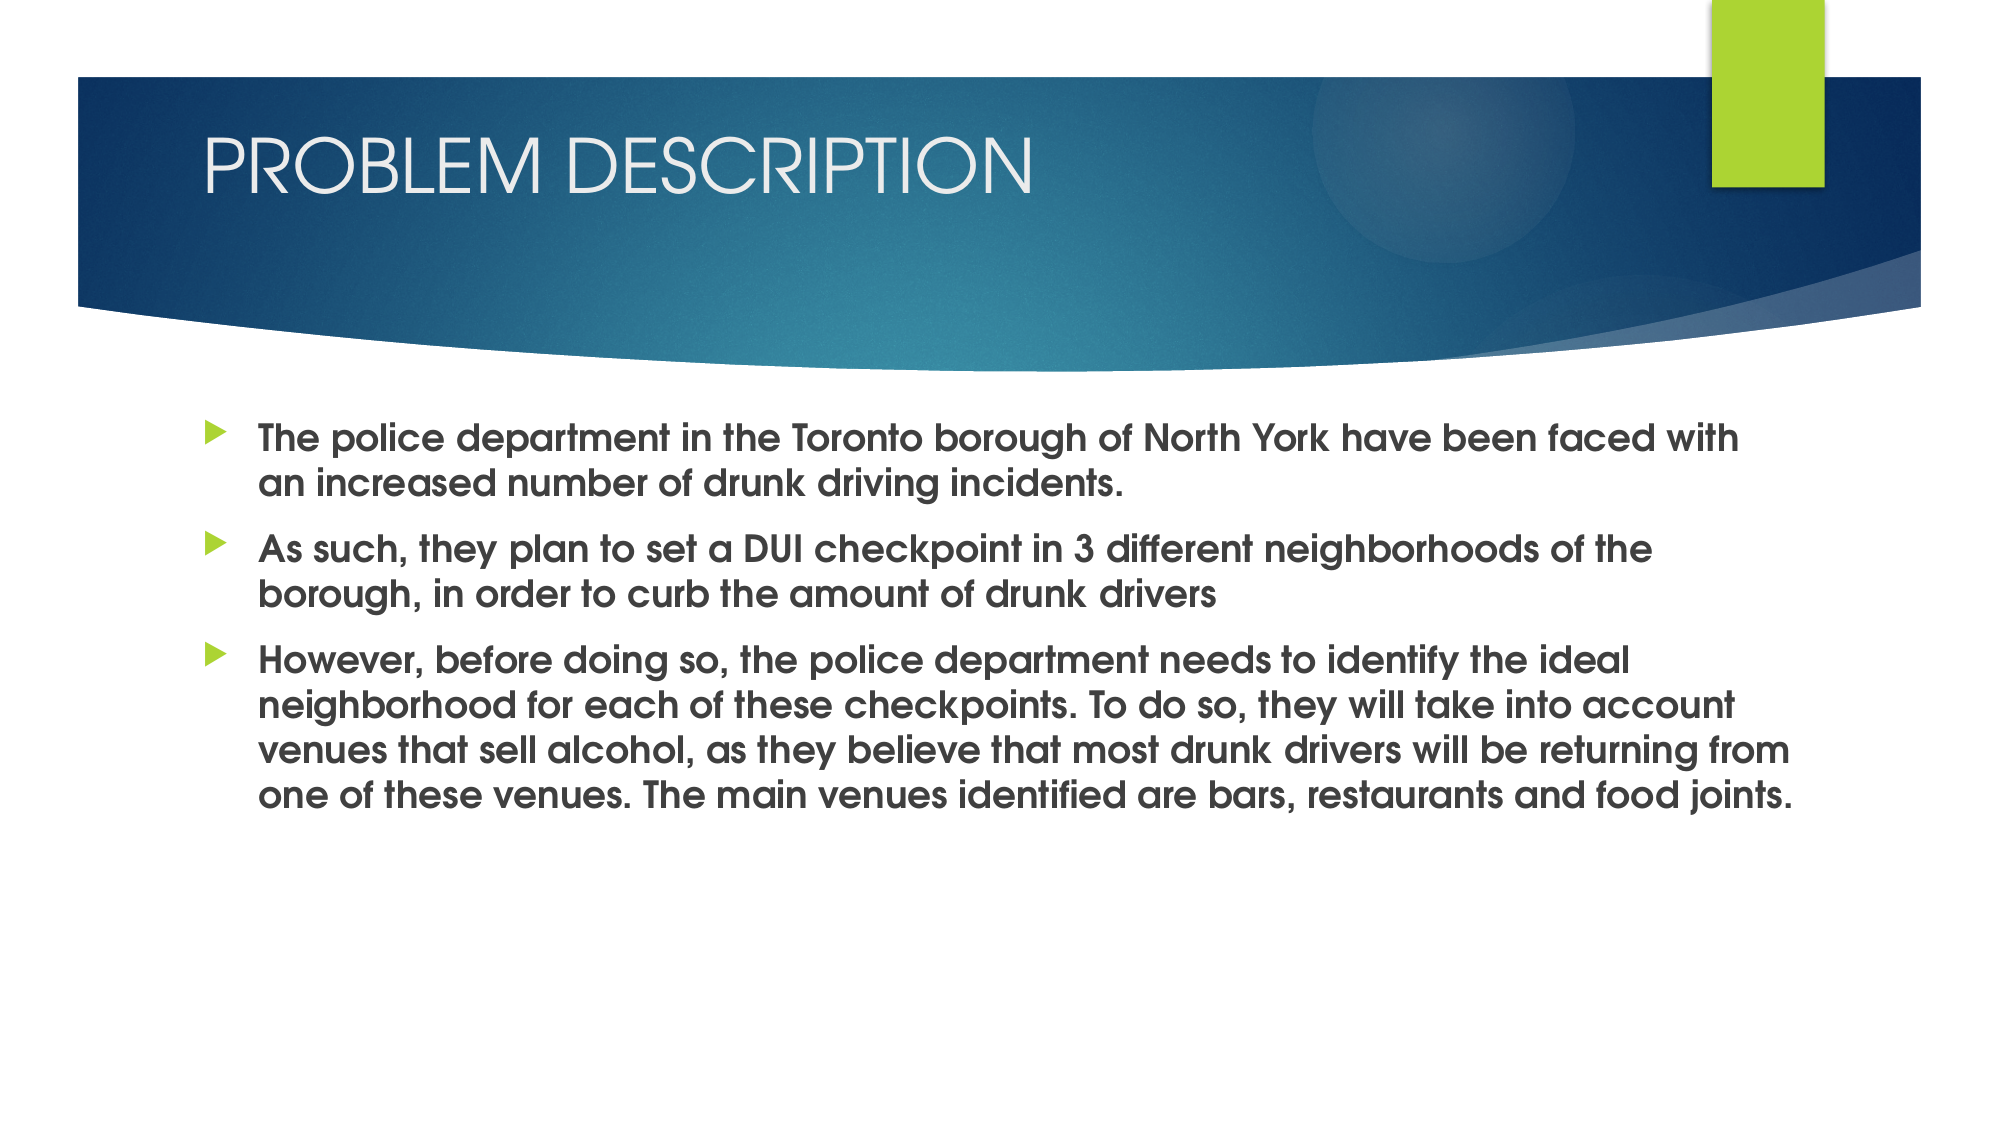

# PROBLEM DESCRIPTION
The police department in the Toronto borough of North York have been faced with an increased number of drunk driving incidents.
As such, they plan to set a DUI checkpoint in 3 different neighborhoods of the borough, in order to curb the amount of drunk drivers
However, before doing so, the police department needs to identify the ideal neighborhood for each of these checkpoints. To do so, they will take into account venues that sell alcohol, as they believe that most drunk drivers will be returning from one of these venues. The main venues identified are bars, restaurants and food joints.